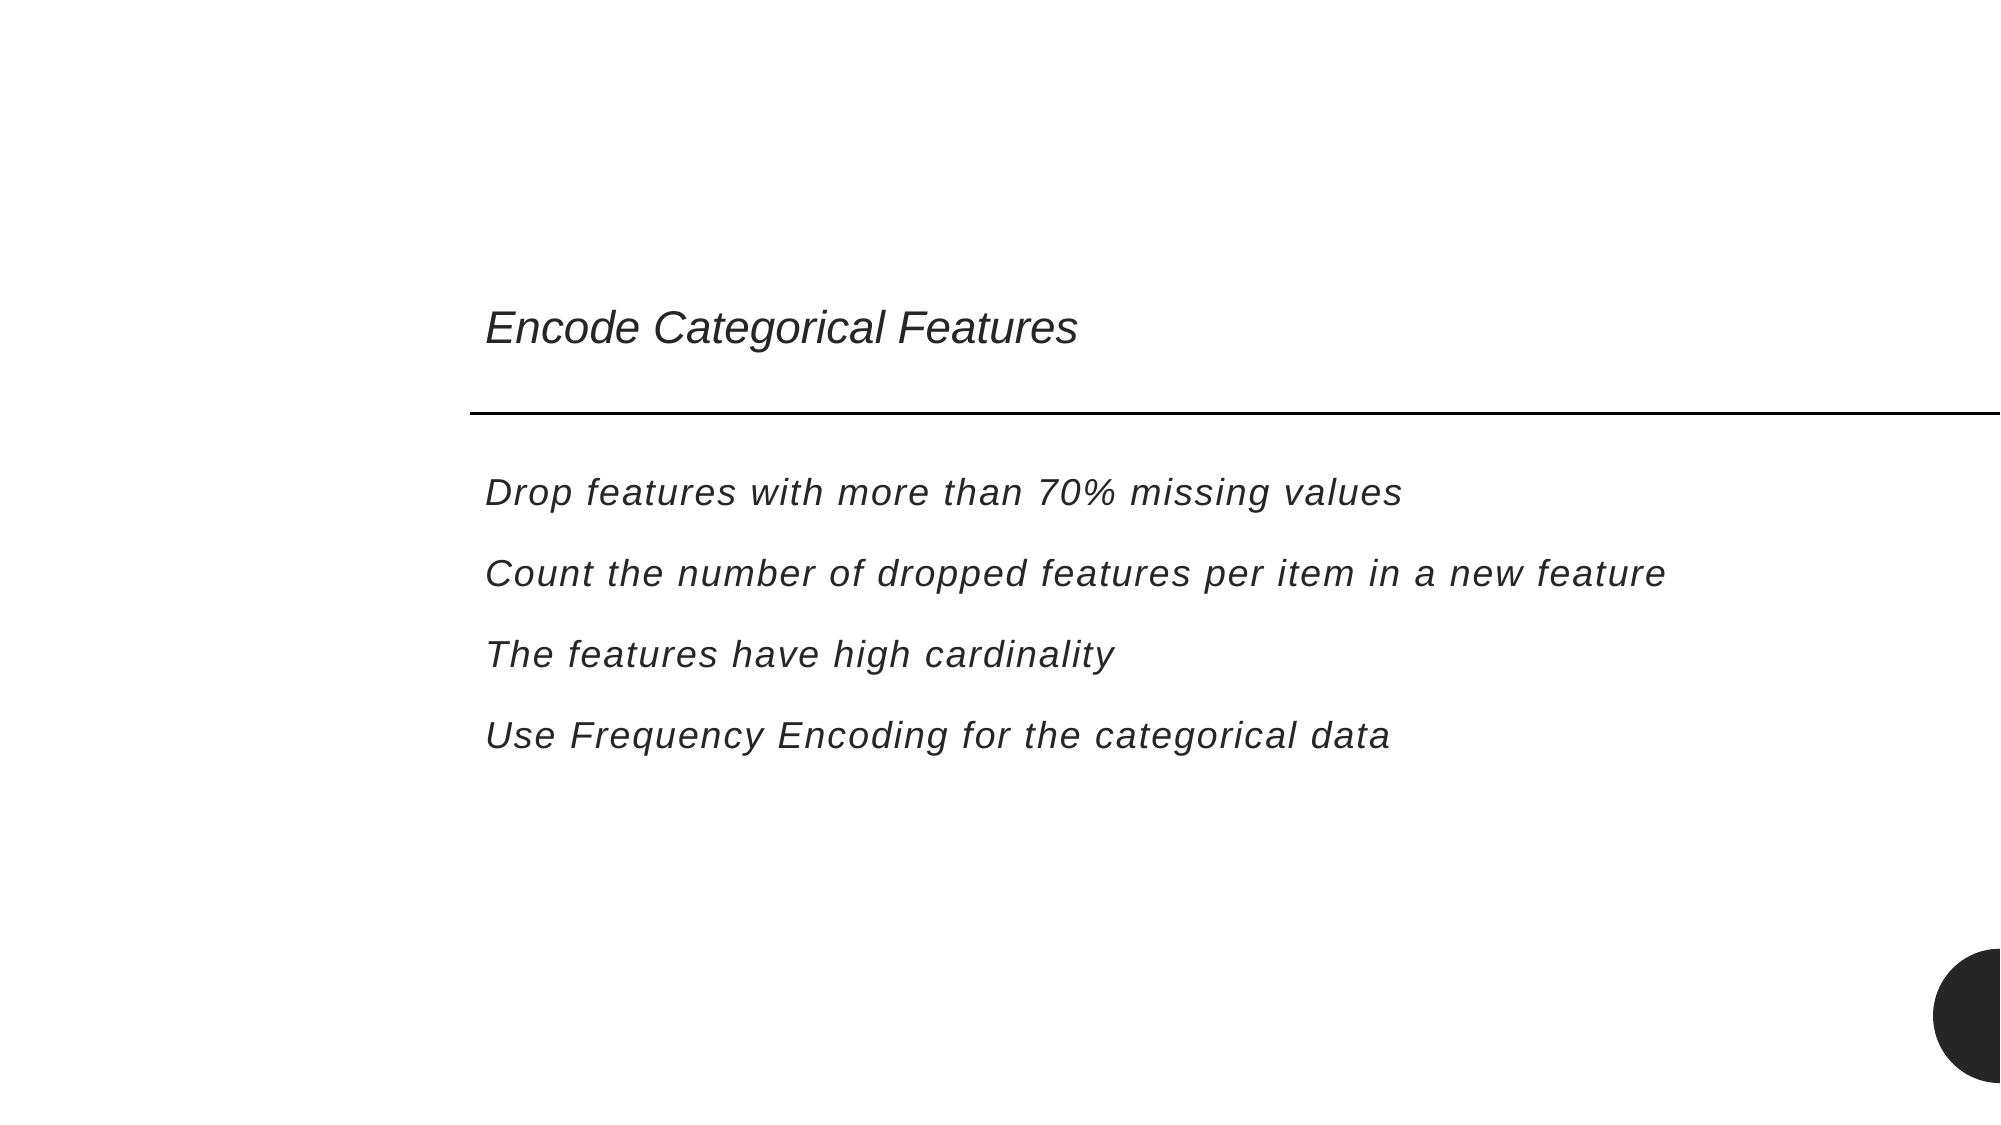

Encode Categorical Features
# Drop features with more than 70% missing values Count the number of dropped features per item in a new feature The features have high cardinality Use Frequency Encoding for the categorical data